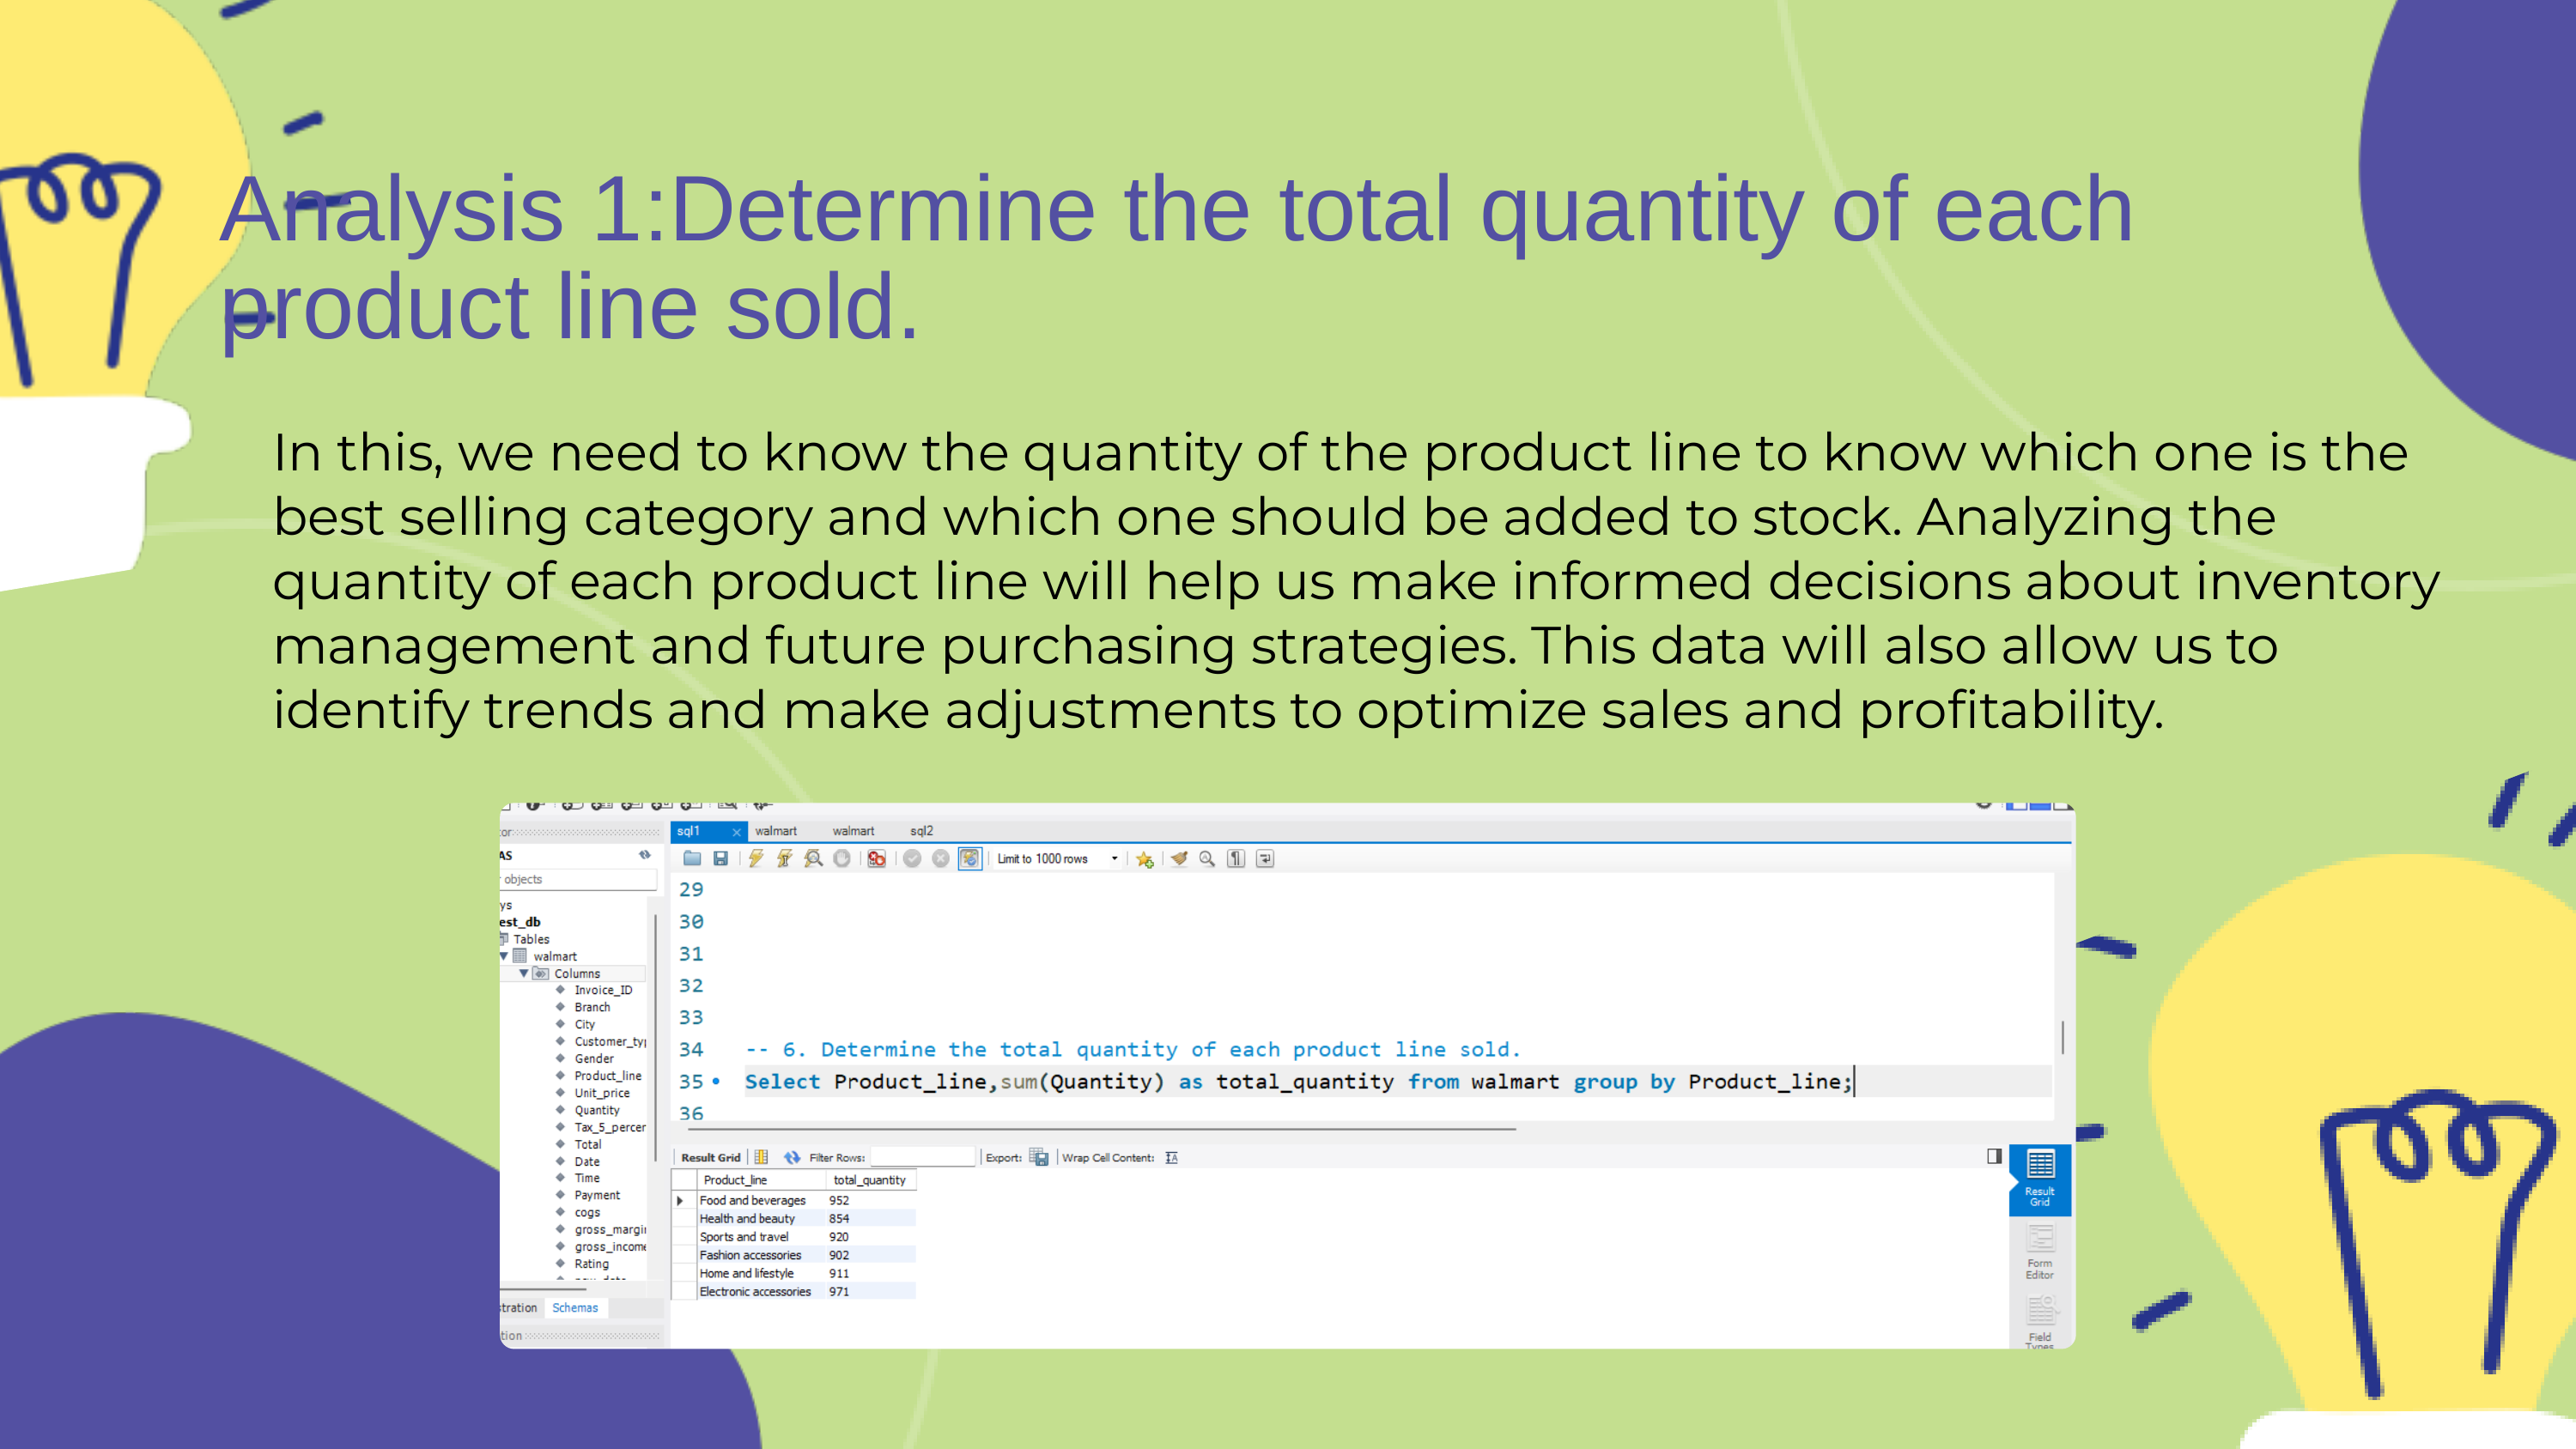

Analysis 1:Determine the total quantity of each product line sold.
In this, we need to know the quantity of the product line to know which one is the best selling category and which one should be added to stock. Analyzing the quantity of each product line will help us make informed decisions about inventory management and future purchasing strategies. This data will also allow us to identify trends and make adjustments to optimize sales and profitability.